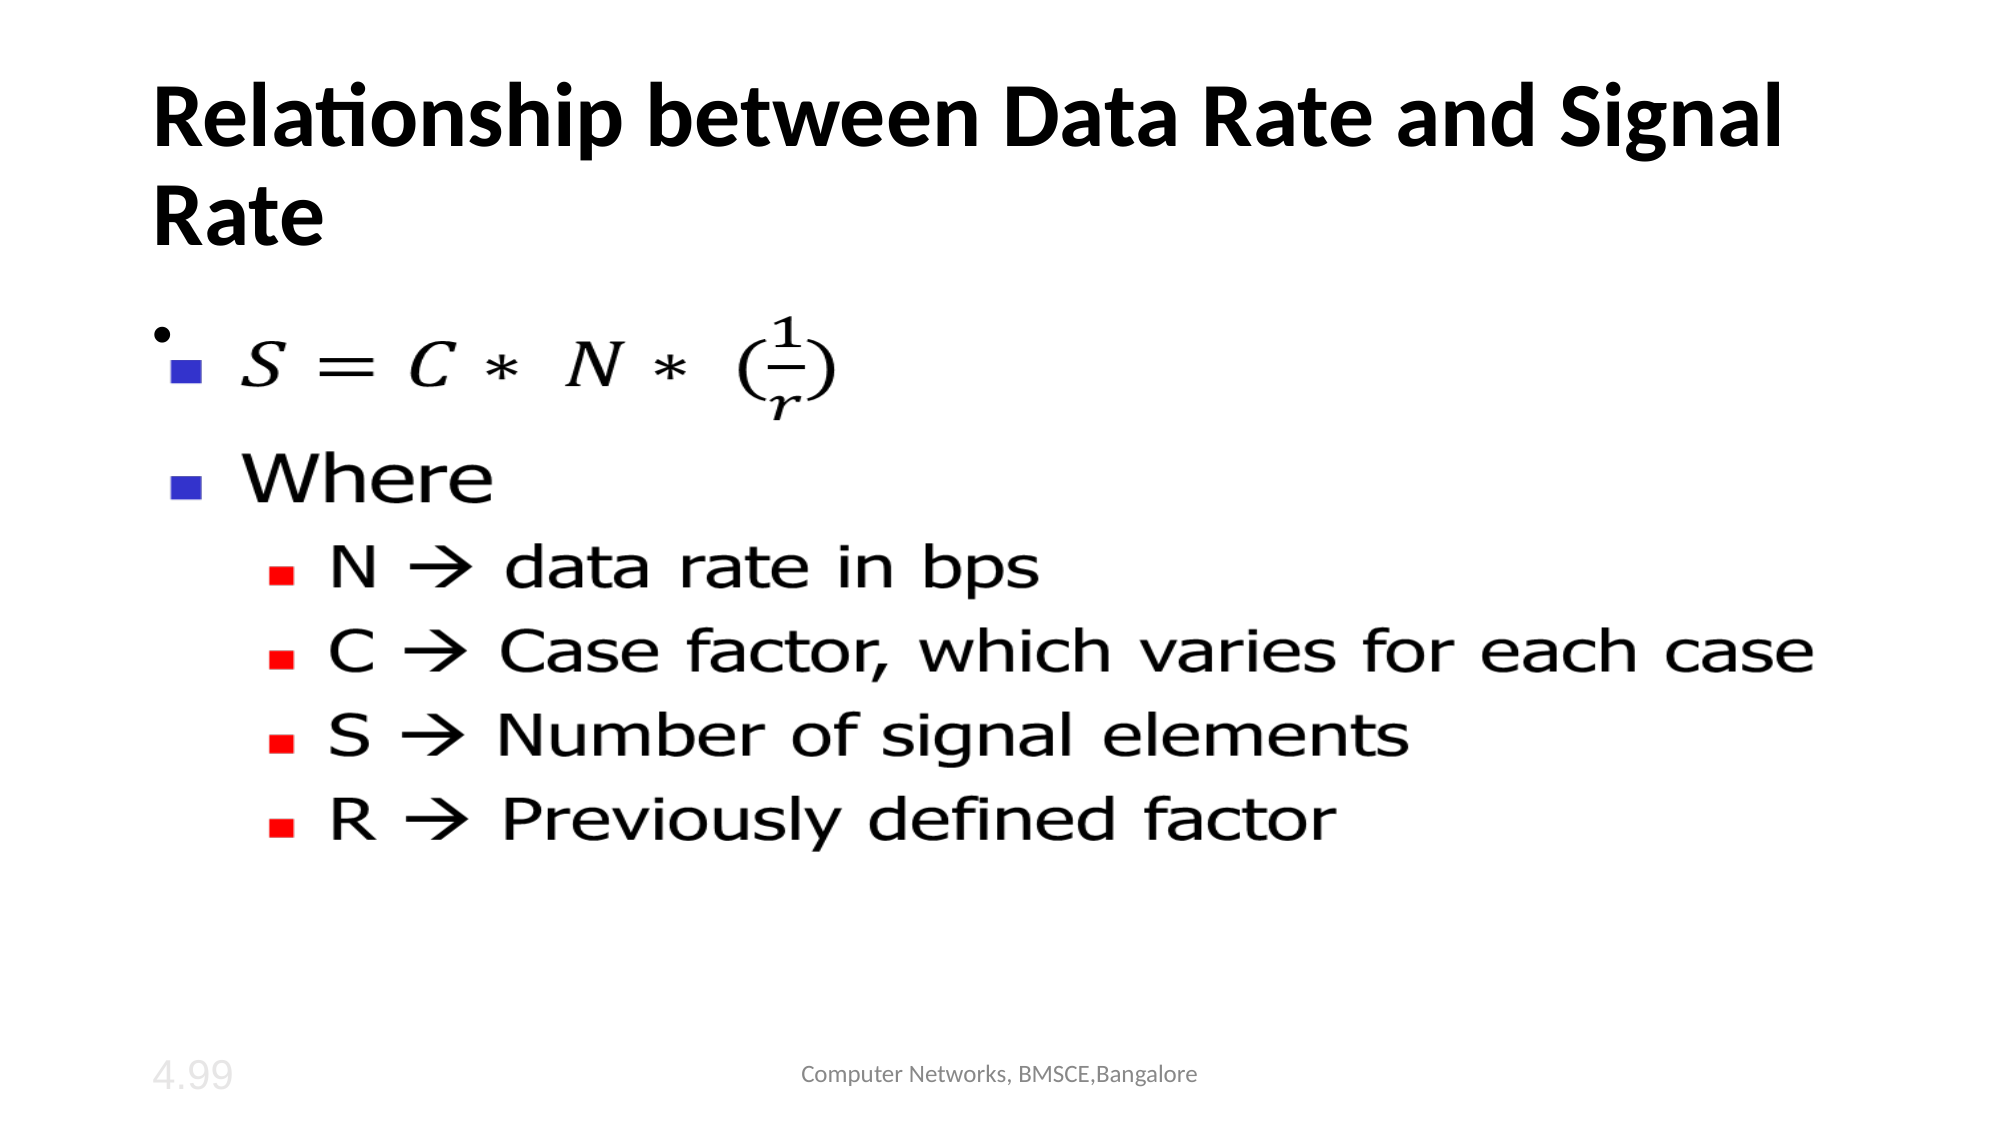

# Relationship between Data Rate and Signal Rate

4.99
Computer Networks, BMSCE,Bangalore